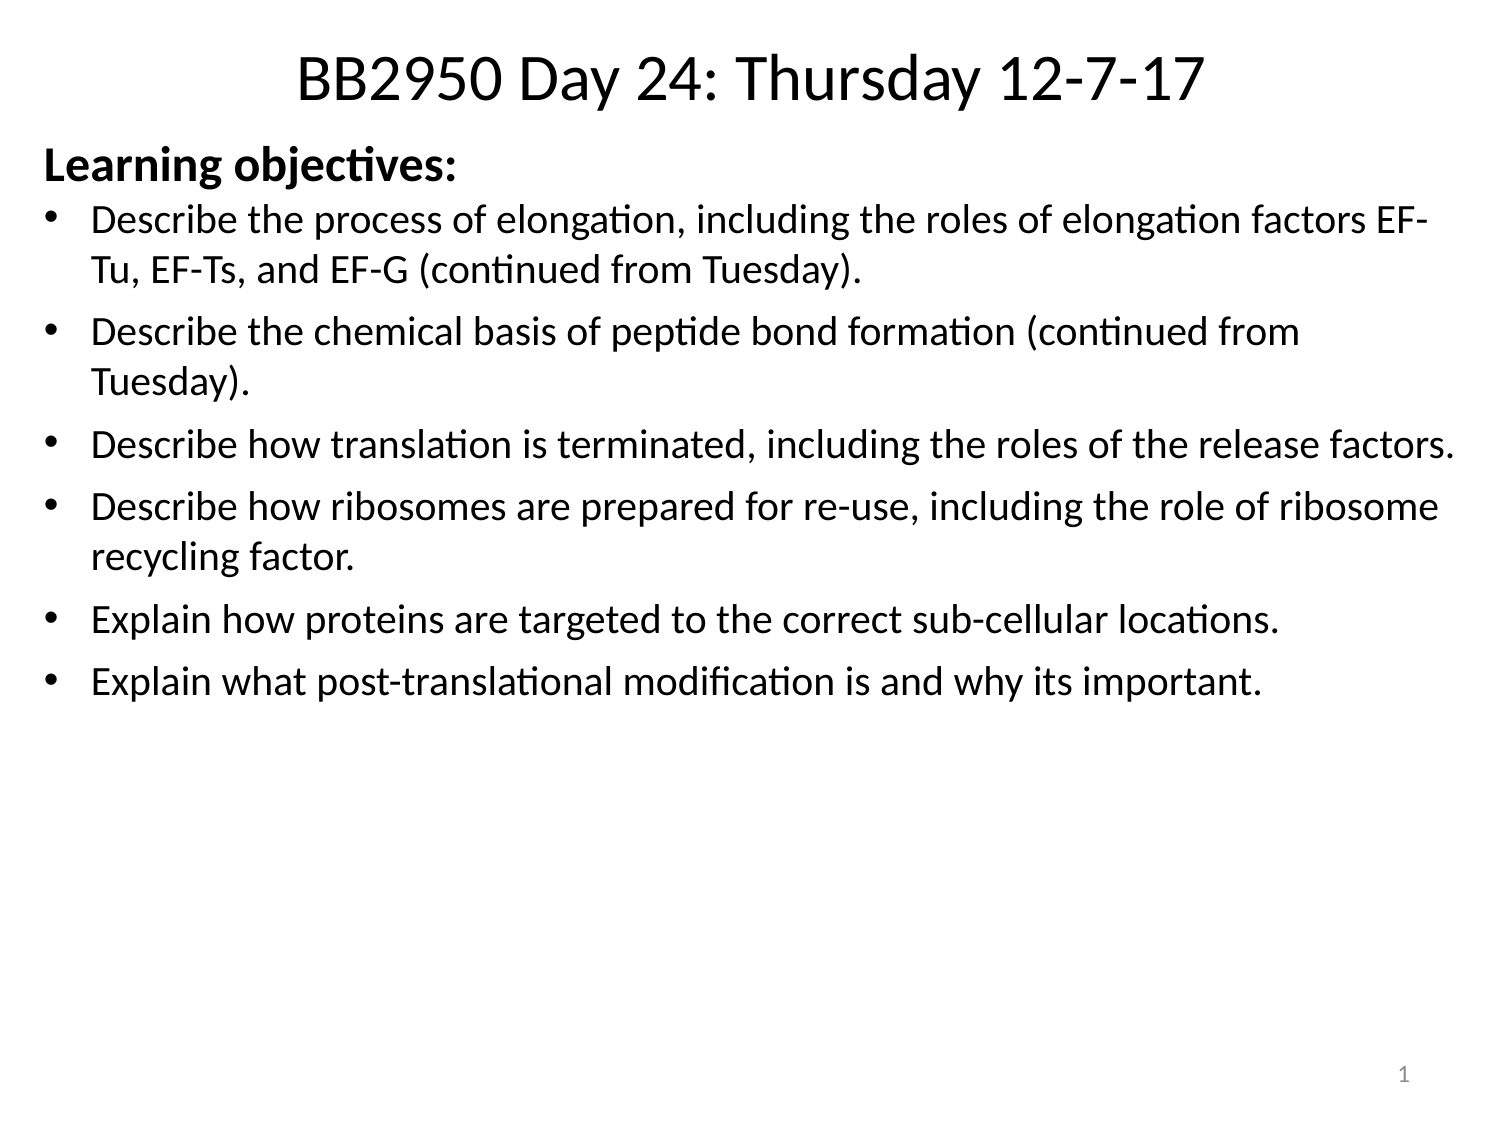

# BB2950 Day 24: Thursday 12-7-17
Learning objectives:
Describe the process of elongation, including the roles of elongation factors EF-Tu, EF-Ts, and EF-G (continued from Tuesday).
Describe the chemical basis of peptide bond formation (continued from Tuesday).
Describe how translation is terminated, including the roles of the release factors.
Describe how ribosomes are prepared for re-use, including the role of ribosome recycling factor.
Explain how proteins are targeted to the correct sub-cellular locations.
Explain what post-translational modification is and why its important.

1